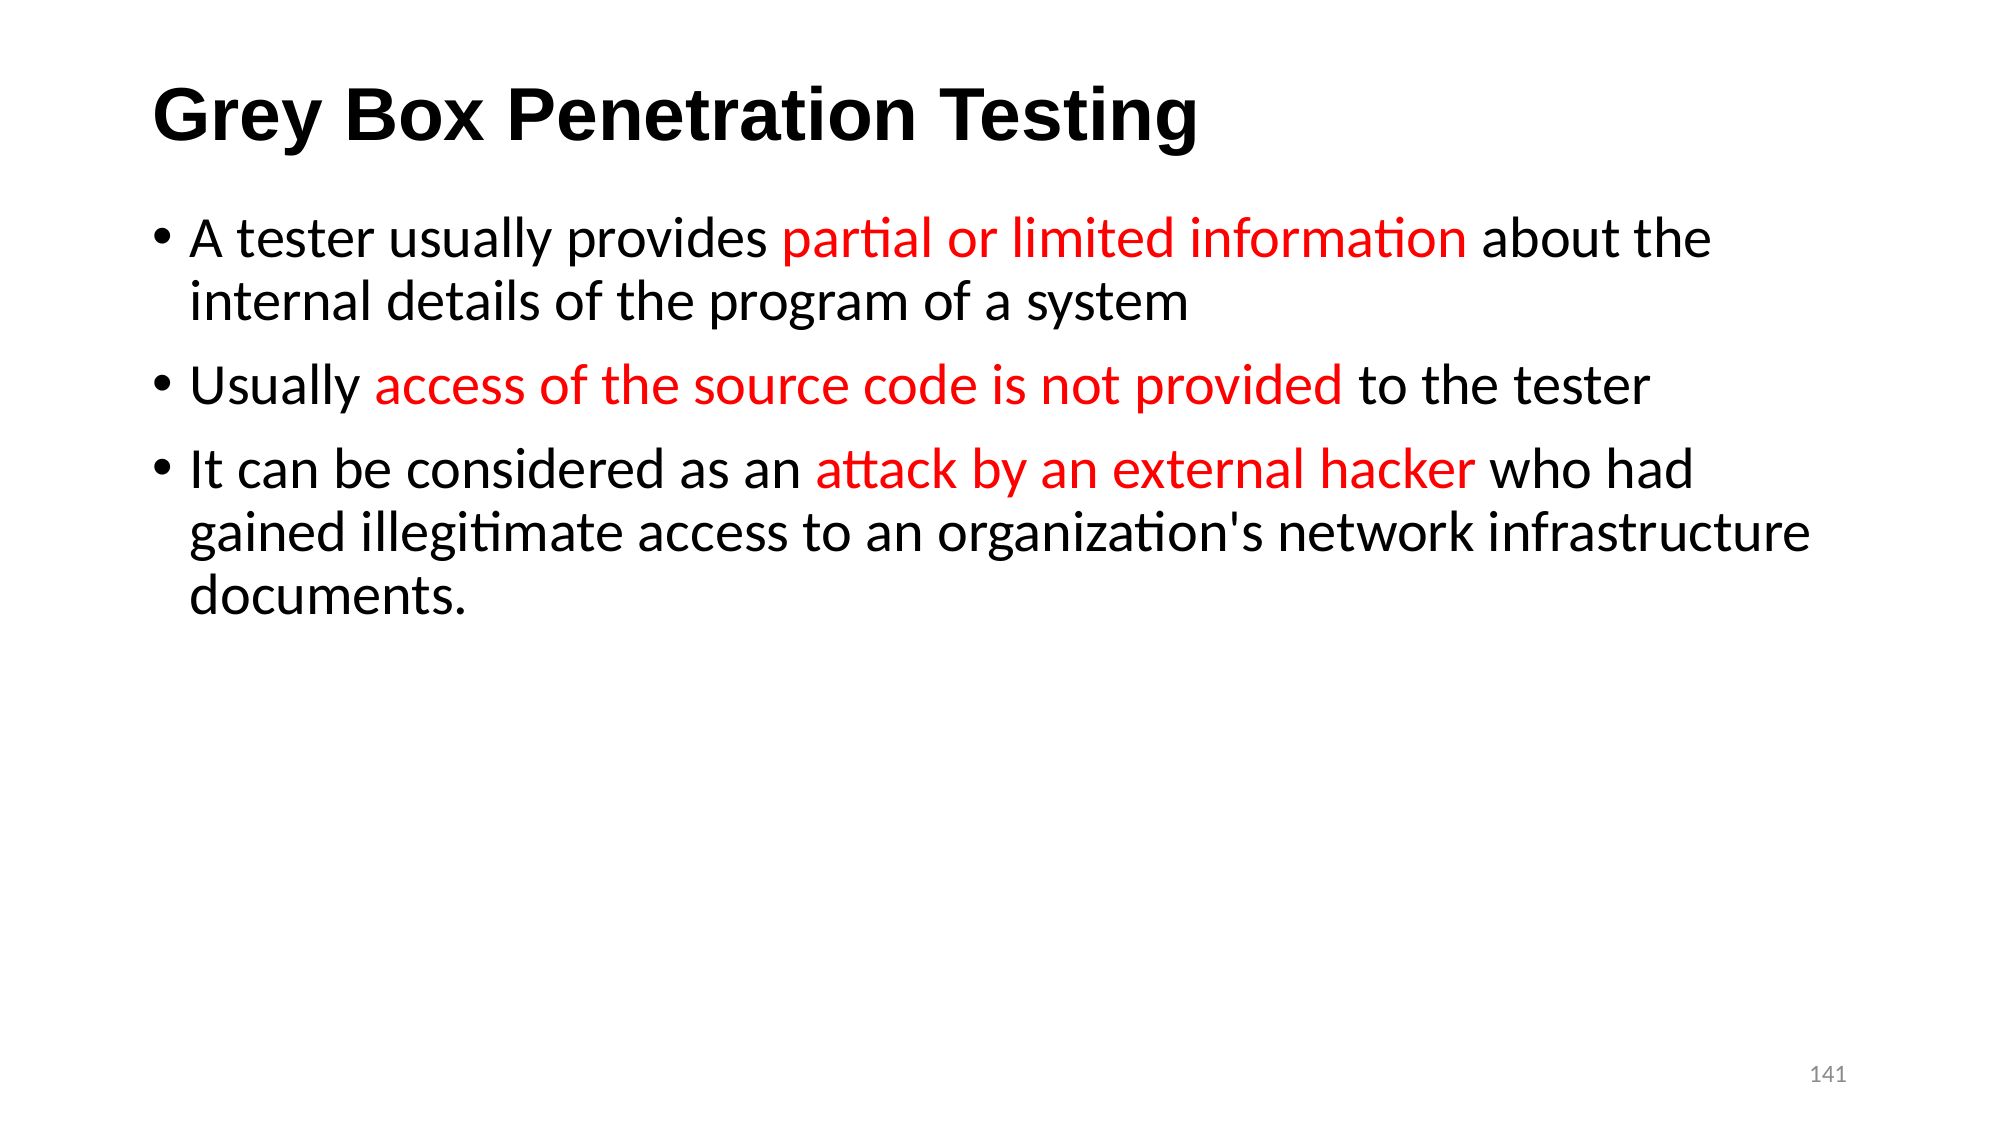

# Grey Box Penetration Testing
A tester usually provides partial or limited information about the internal details of the program of a system
Usually access of the source code is not provided to the tester
It can be considered as an attack by an external hacker who had gained illegitimate access to an organization's network infrastructure documents.
141